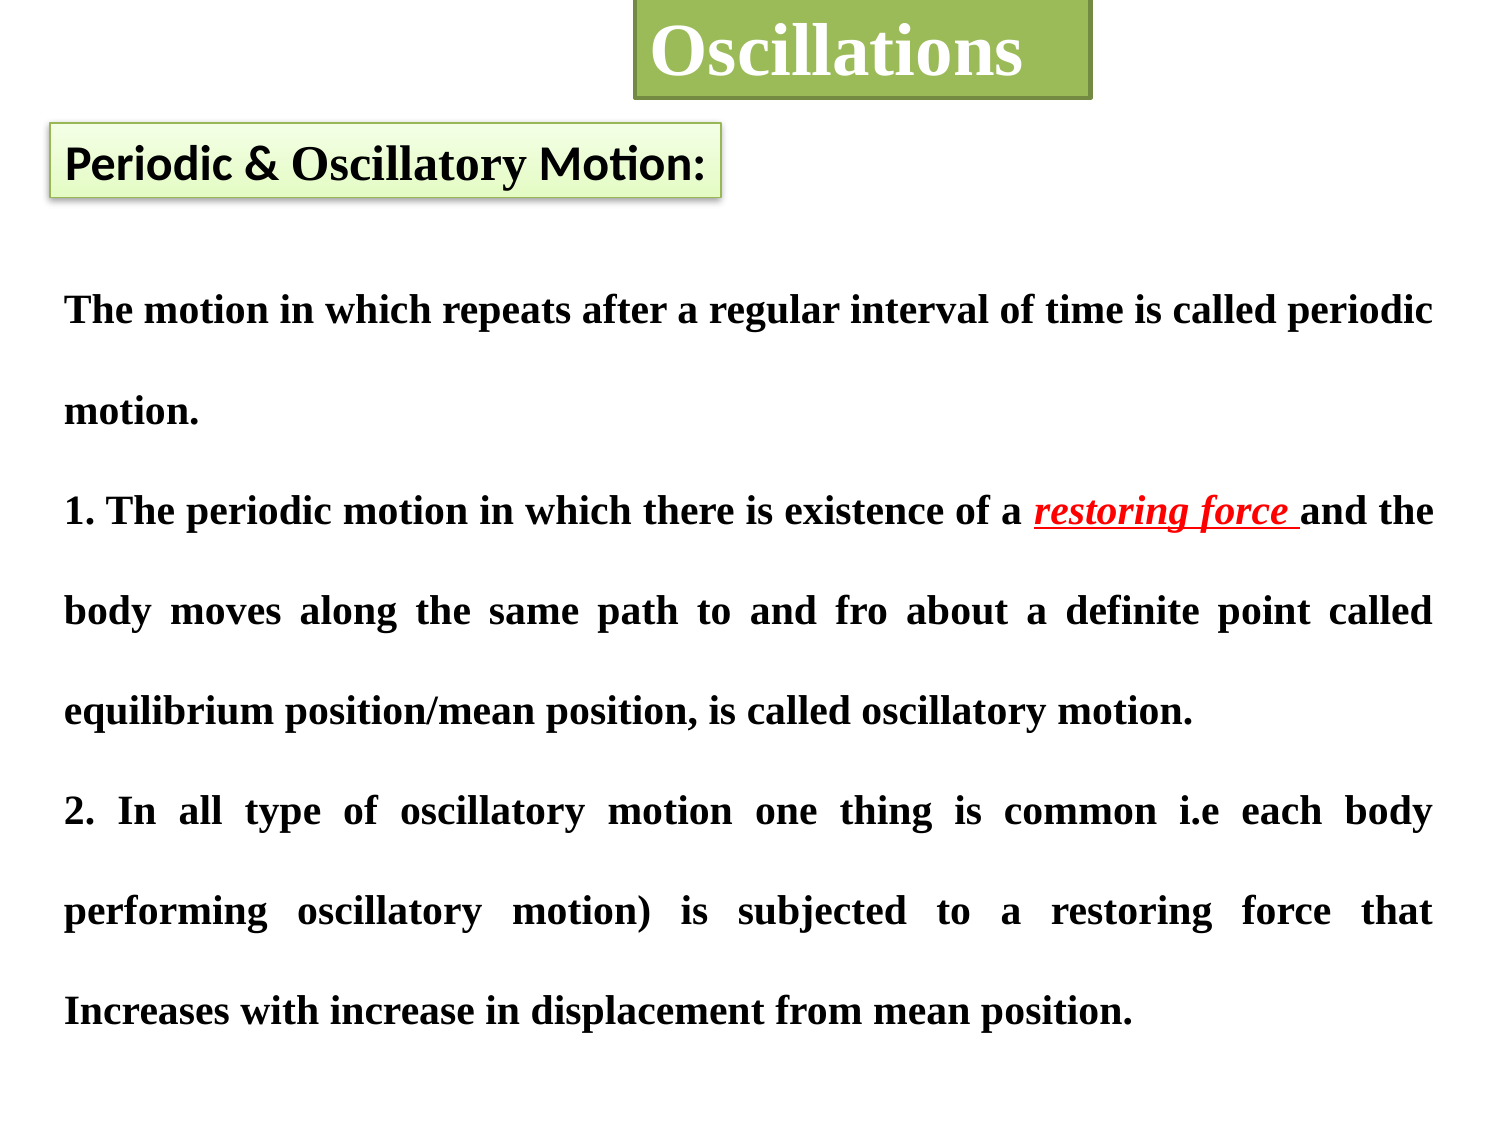

Oscillations
Periodic & Oscillatory Motion:
The motion in which repeats after a regular interval of time is called periodic motion.
1. The periodic motion in which there is existence of a restoring force and the body moves along the same path to and fro about a definite point called equilibrium position/mean position, is called oscillatory motion.
2. In all type of oscillatory motion one thing is common i.e each body performing oscillatory motion) is subjected to a restoring force that Increases with increase in displacement from mean position.